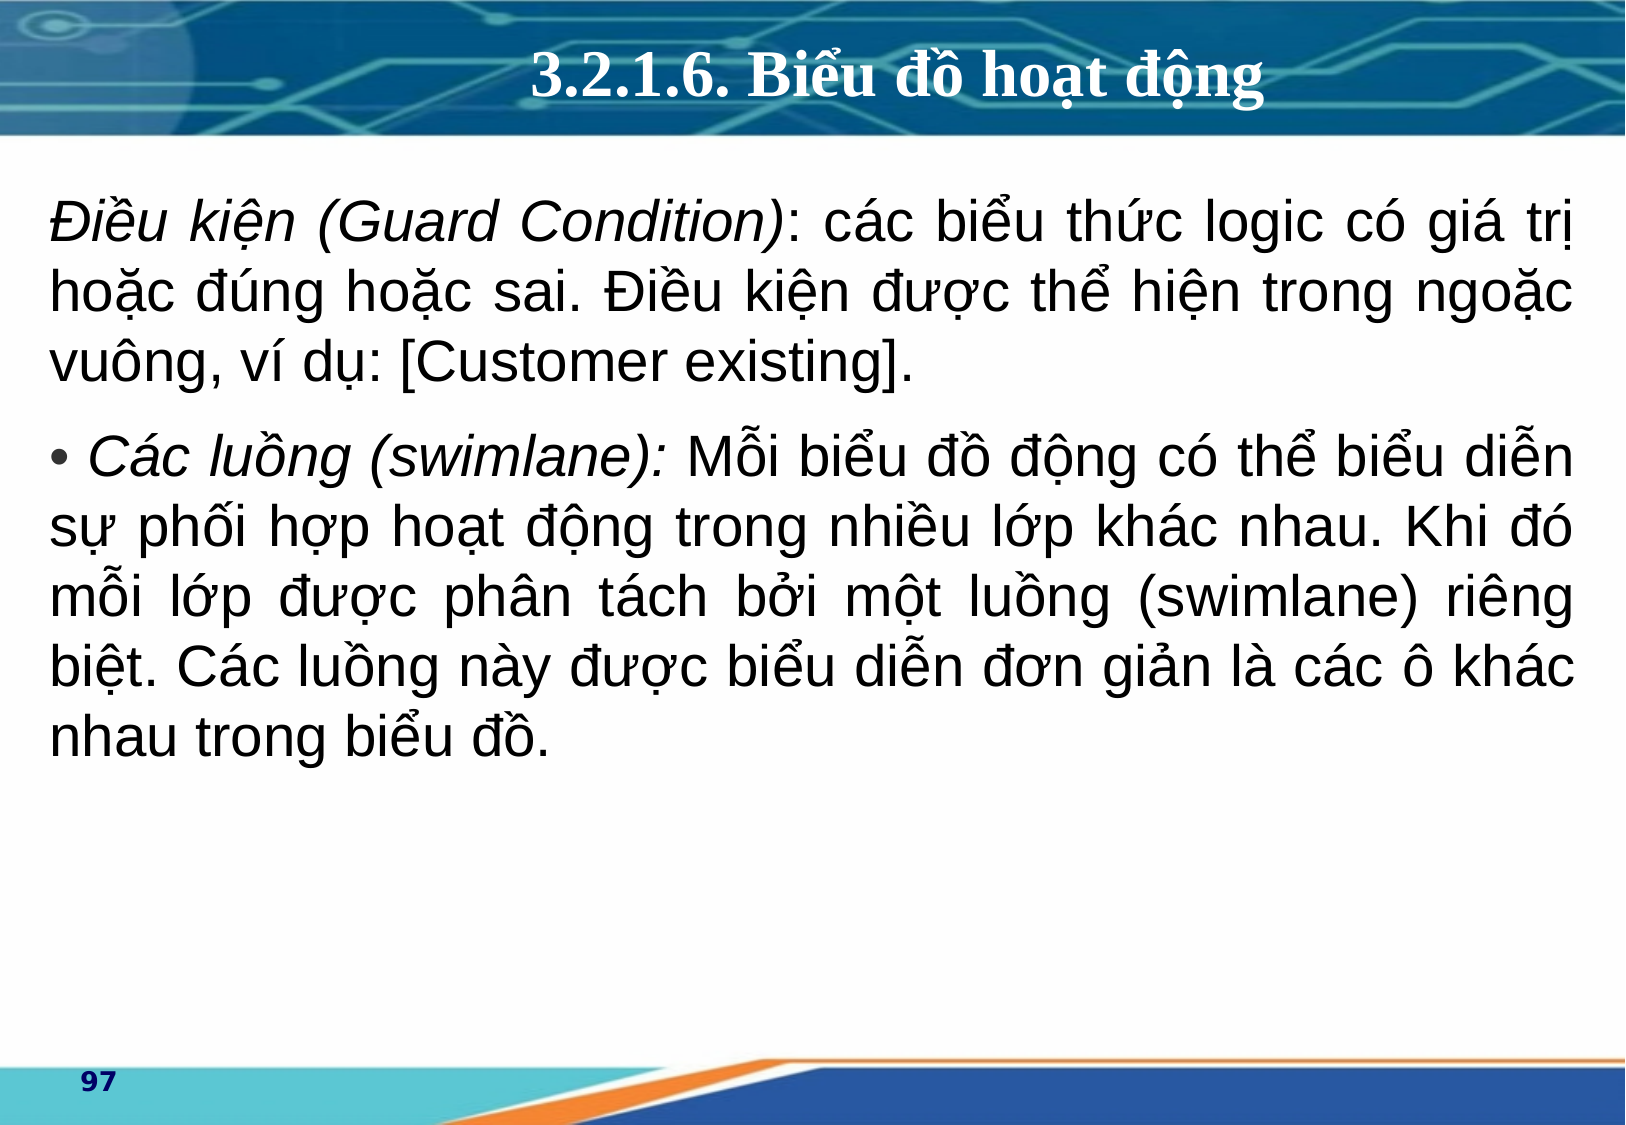

3.2.1.6. Biểu đồ hoạt động
Điều kiện (Guard Condition): các biểu thức logic có giá trị hoặc đúng hoặc sai. Điều kiện được thể hiện trong ngoặc vuông, ví dụ: [Customer existing].
• Các luồng (swimlane): Mỗi biểu đồ động có thể biểu diễn sự phối hợp hoạt động trong nhiều lớp khác nhau. Khi đó mỗi lớp được phân tách bởi một luồng (swimlane) riêng biệt. Các luồng này được biểu diễn đơn giản là các ô khác nhau trong biểu đồ.
97